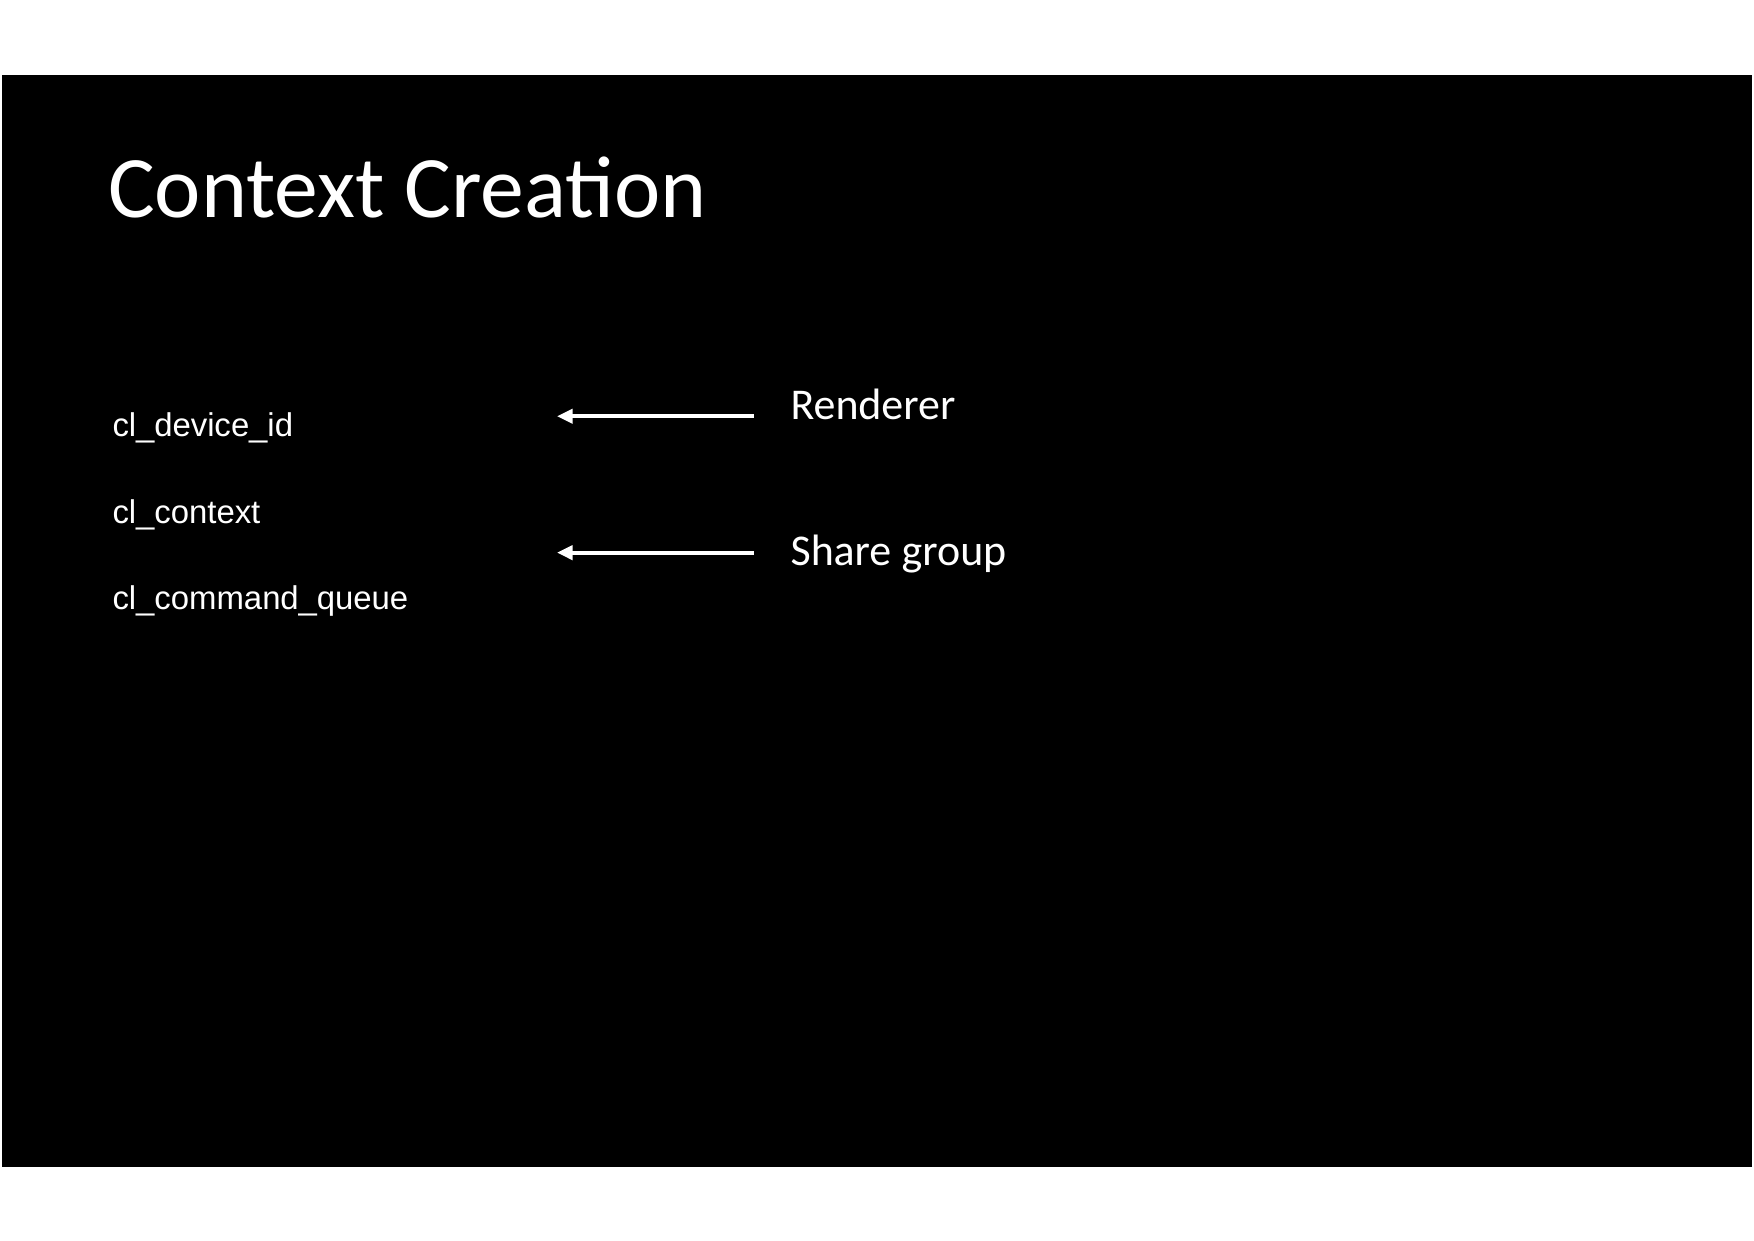

Context Creation

	cl_device_id

	cl_context

	cl_command_queue
Renderer

Share group